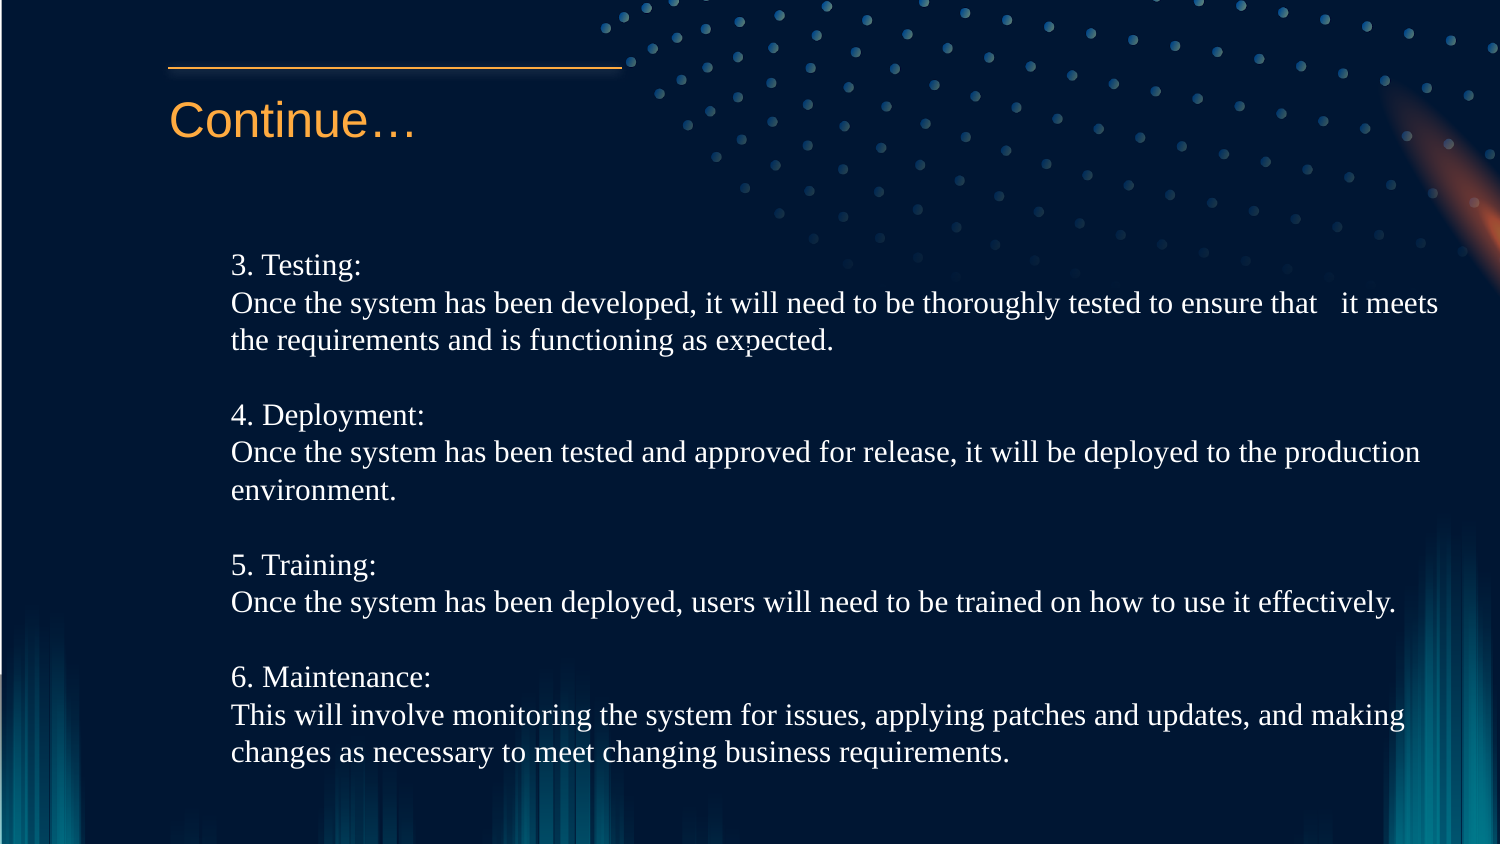

Continue…

3. Testing:
Once the system has been developed, it will need to be thoroughly tested to ensure that   it meets the requirements and is functioning as expected.

4. Deployment:
Once the system has been tested and approved for release, it will be deployed to the production environment.

5. Training:
Once the system has been deployed, users will need to be trained on how to use it effectively.

6. Maintenance:
This will involve monitoring the system for issues, applying patches and updates, and making changes as necessary to meet changing business requirements.